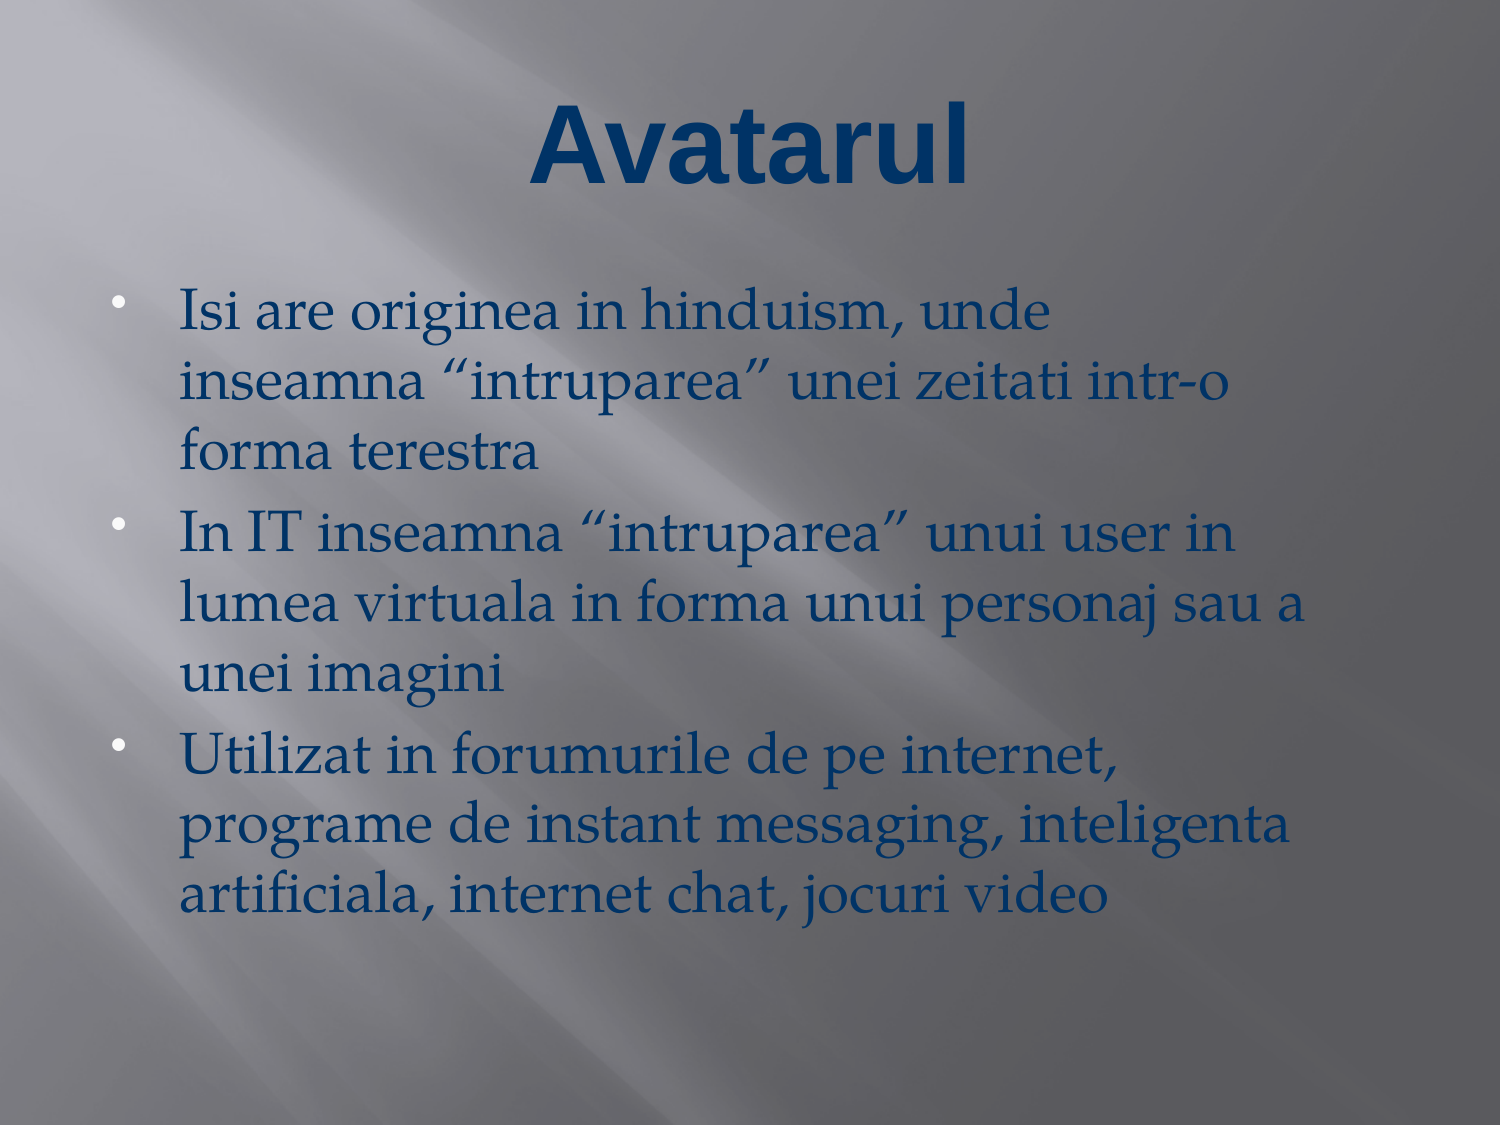

# Avatarul
Isi are originea in hinduism, unde inseamna “intruparea” unei zeitati intr-o forma terestra
In IT inseamna “intruparea” unui user in lumea virtuala in forma unui personaj sau a unei imagini
Utilizat in forumurile de pe internet, programe de instant messaging, inteligenta artificiala, internet chat, jocuri video